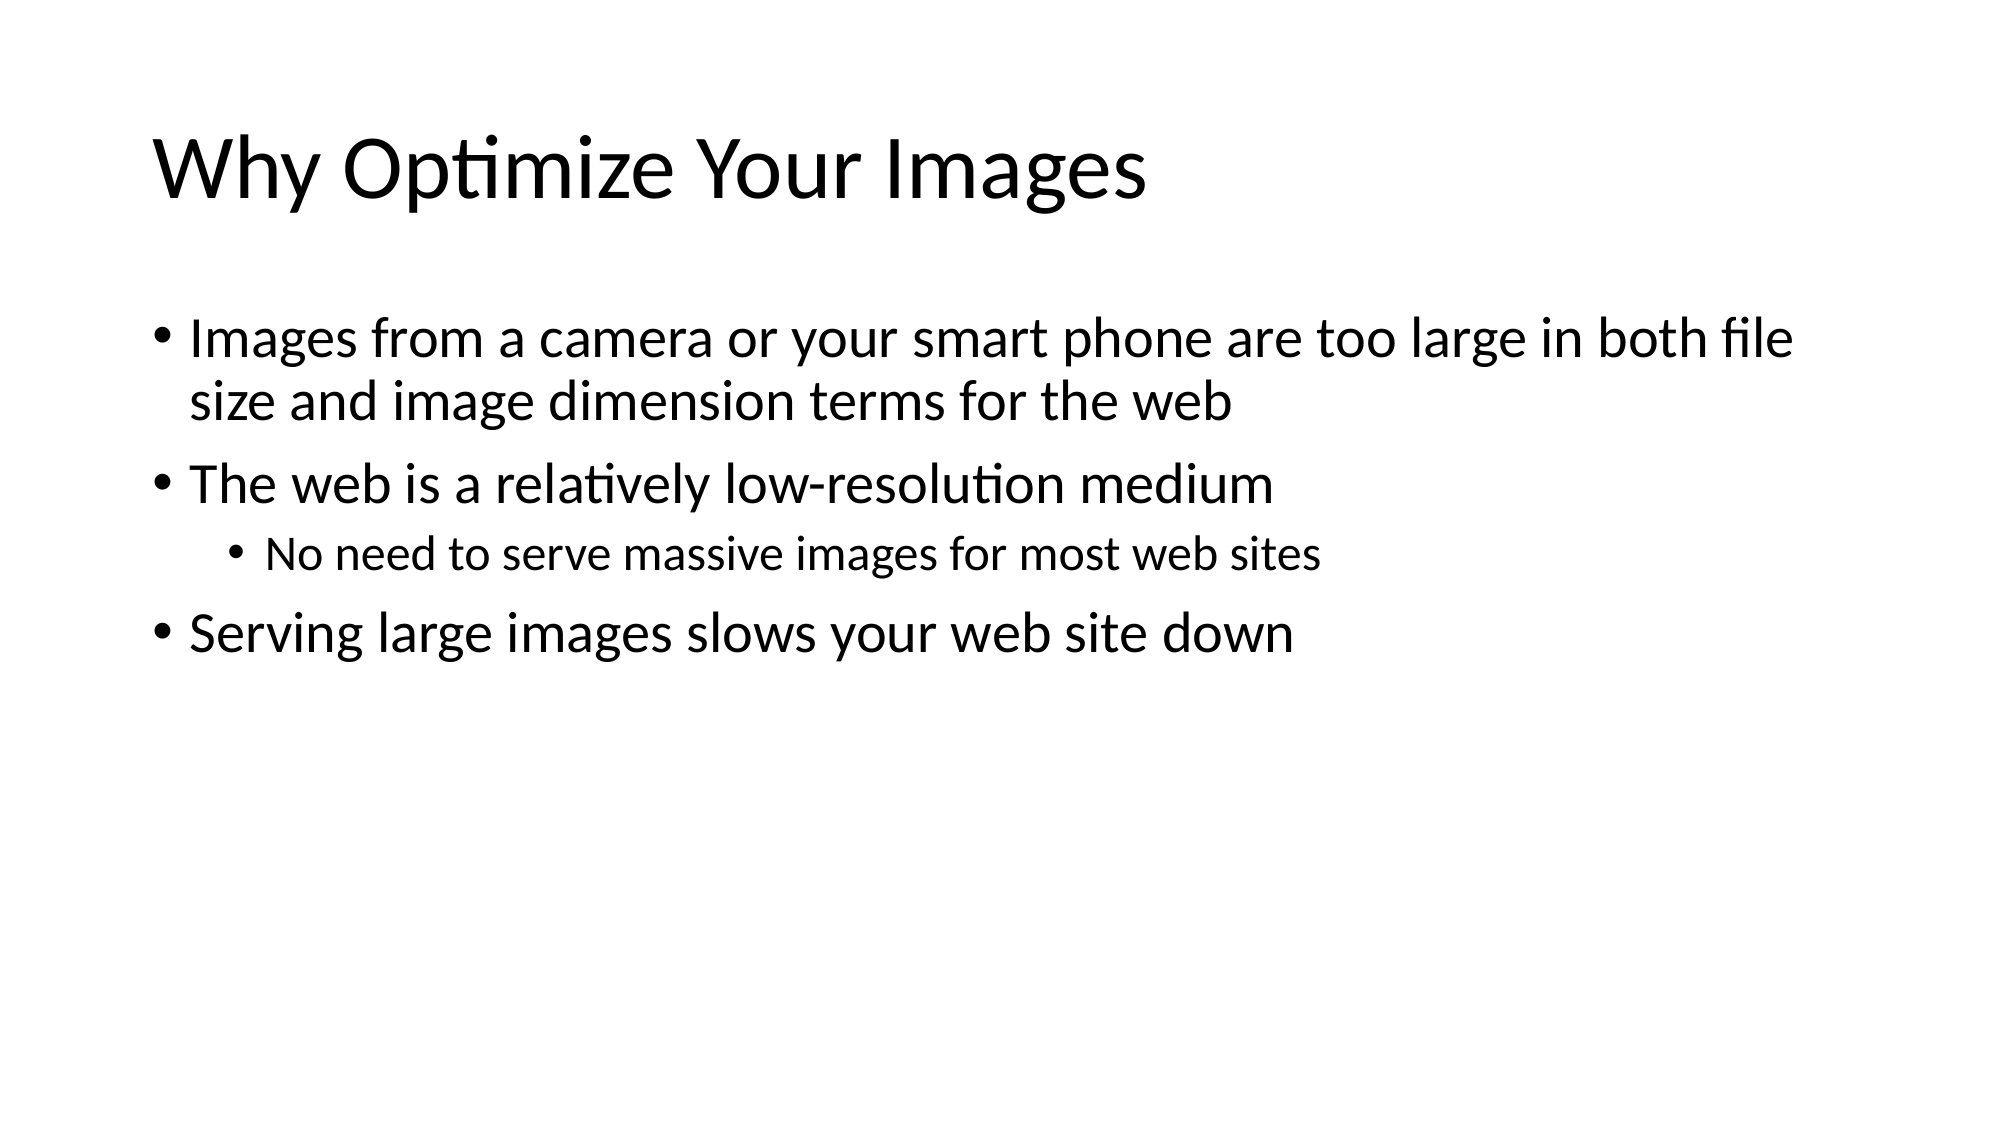

# Why Optimize Your Images
Images from a camera or your smart phone are too large in both file size and image dimension terms for the web
The web is a relatively low-resolution medium
No need to serve massive images for most web sites
Serving large images slows your web site down